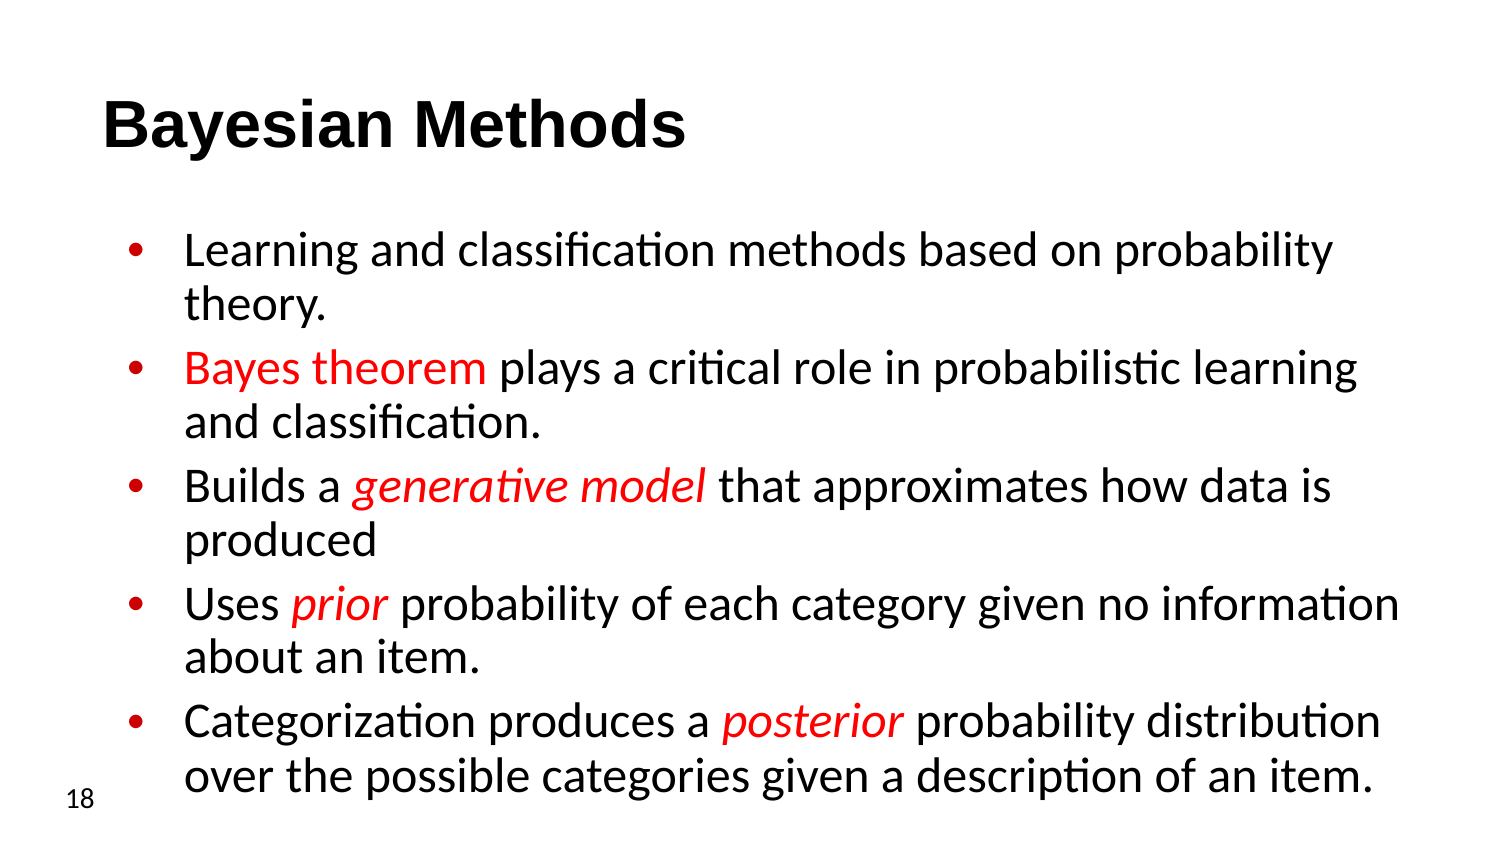

# Bayesian Methods
Learning and classification methods based on probability theory.
Bayes theorem plays a critical role in probabilistic learning and classification.
Builds a generative model that approximates how data is produced
Uses prior probability of each category given no information about an item.
Categorization produces a posterior probability distribution over the possible categories given a description of an item.

18